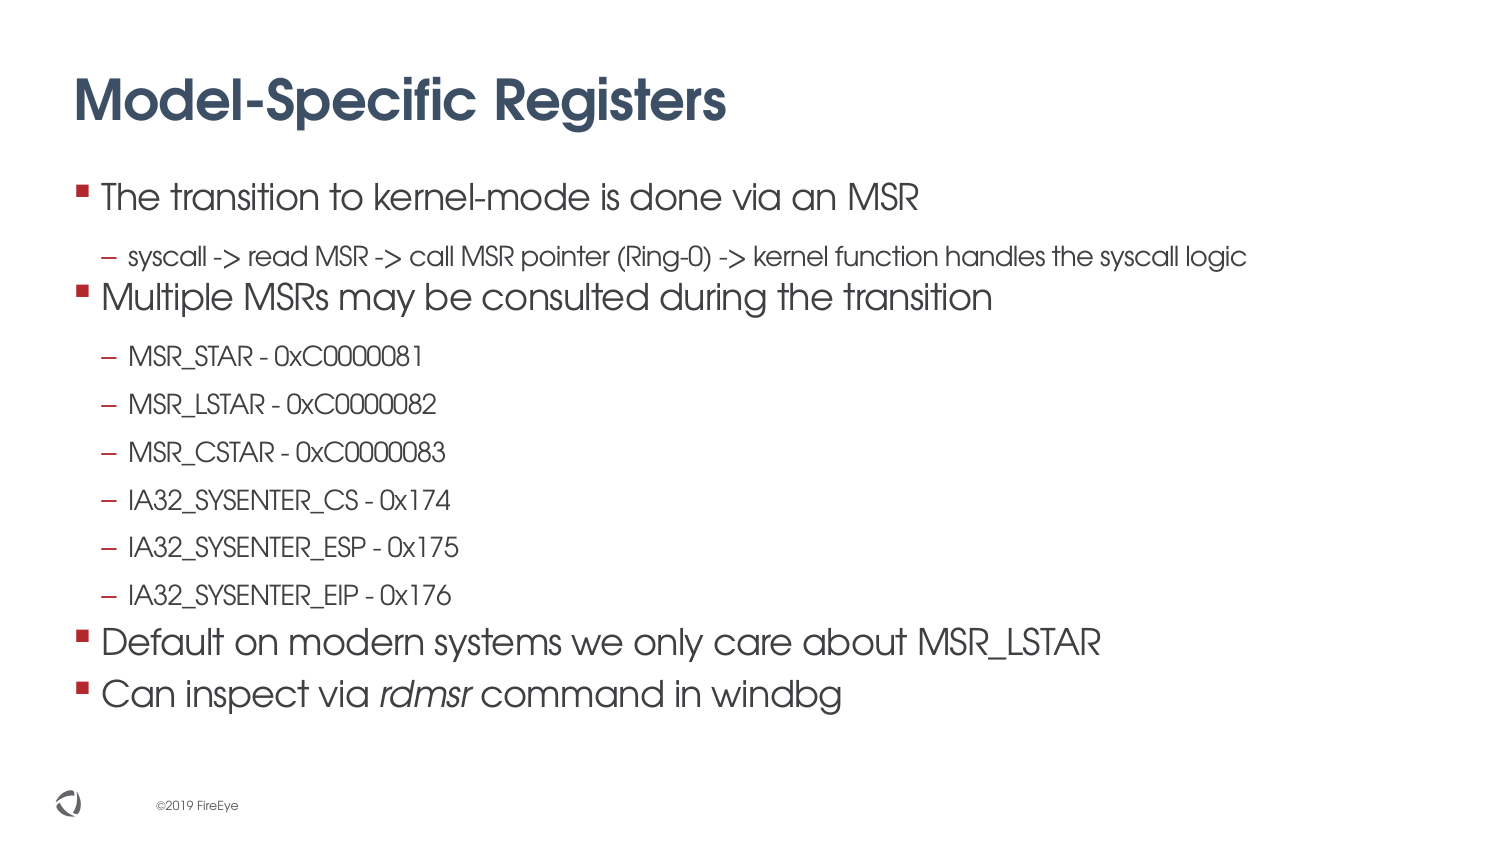

# Model-Specific Registers
The transition to kernel-mode is done via an MSR
syscall -> read MSR -> call MSR pointer (Ring-0) -> kernel function handles the syscall logic
Multiple MSRs may be consulted during the transition
MSR_STAR - 0xC0000081
MSR_LSTAR - 0xC0000082
MSR_CSTAR - 0xC0000083
IA32_SYSENTER_CS - 0x174
IA32_SYSENTER_ESP - 0x175
IA32_SYSENTER_EIP - 0x176
Default on modern systems we only care about MSR_LSTAR
Can inspect via rdmsr command in windbg